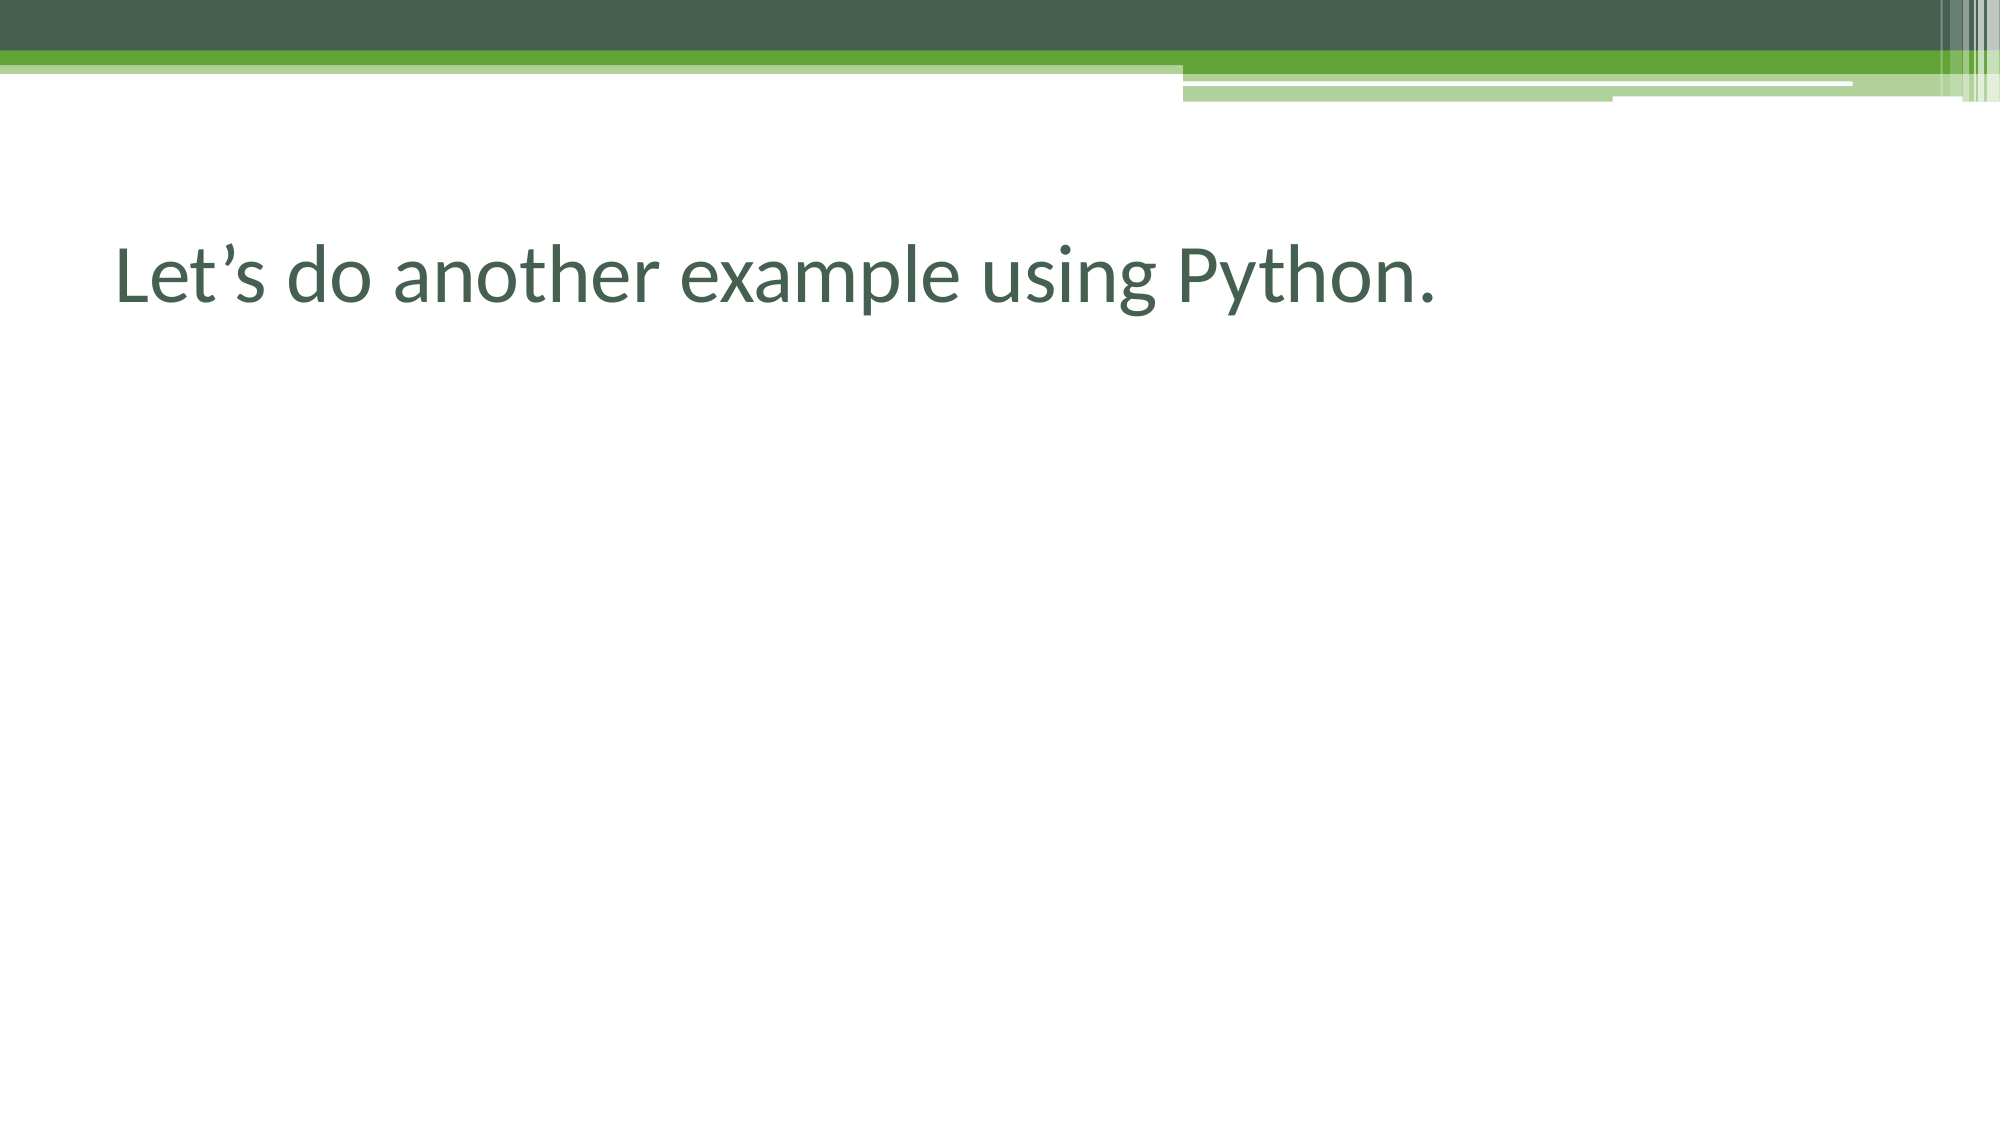

# Let’s do another example using Python.